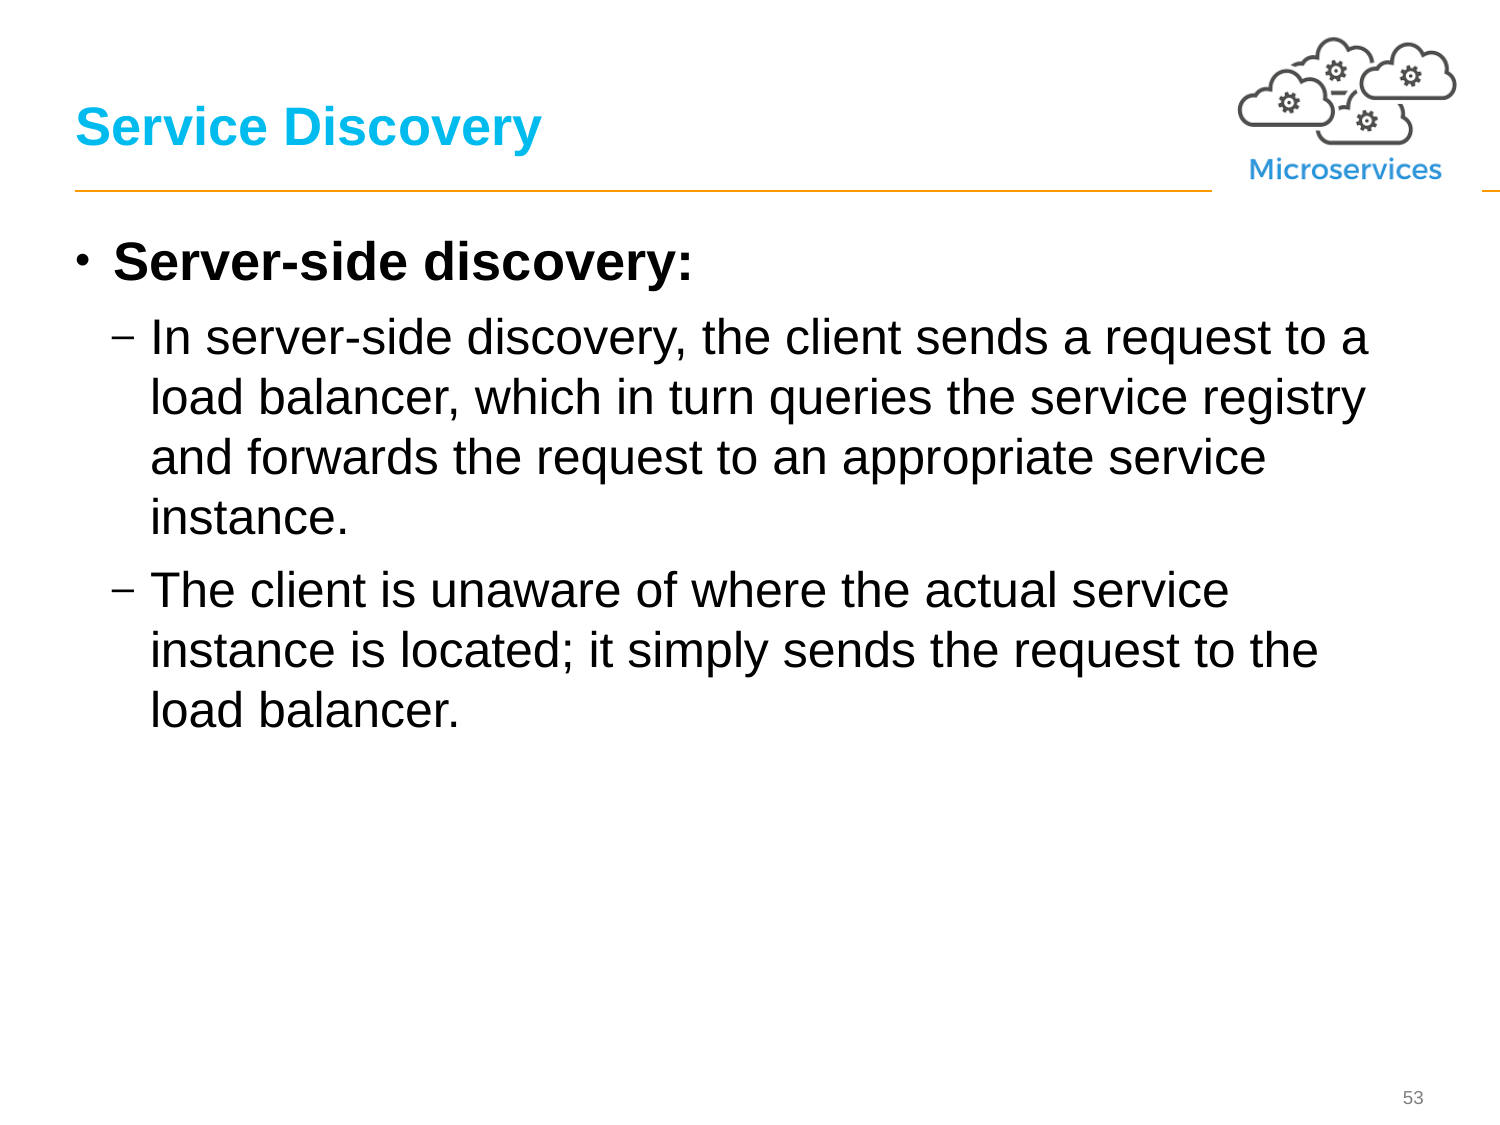

# Service Discovery
Server-side discovery:
In server-side discovery, the client sends a request to a load balancer, which in turn queries the service registry and forwards the request to an appropriate service instance.
The client is unaware of where the actual service instance is located; it simply sends the request to the load balancer.